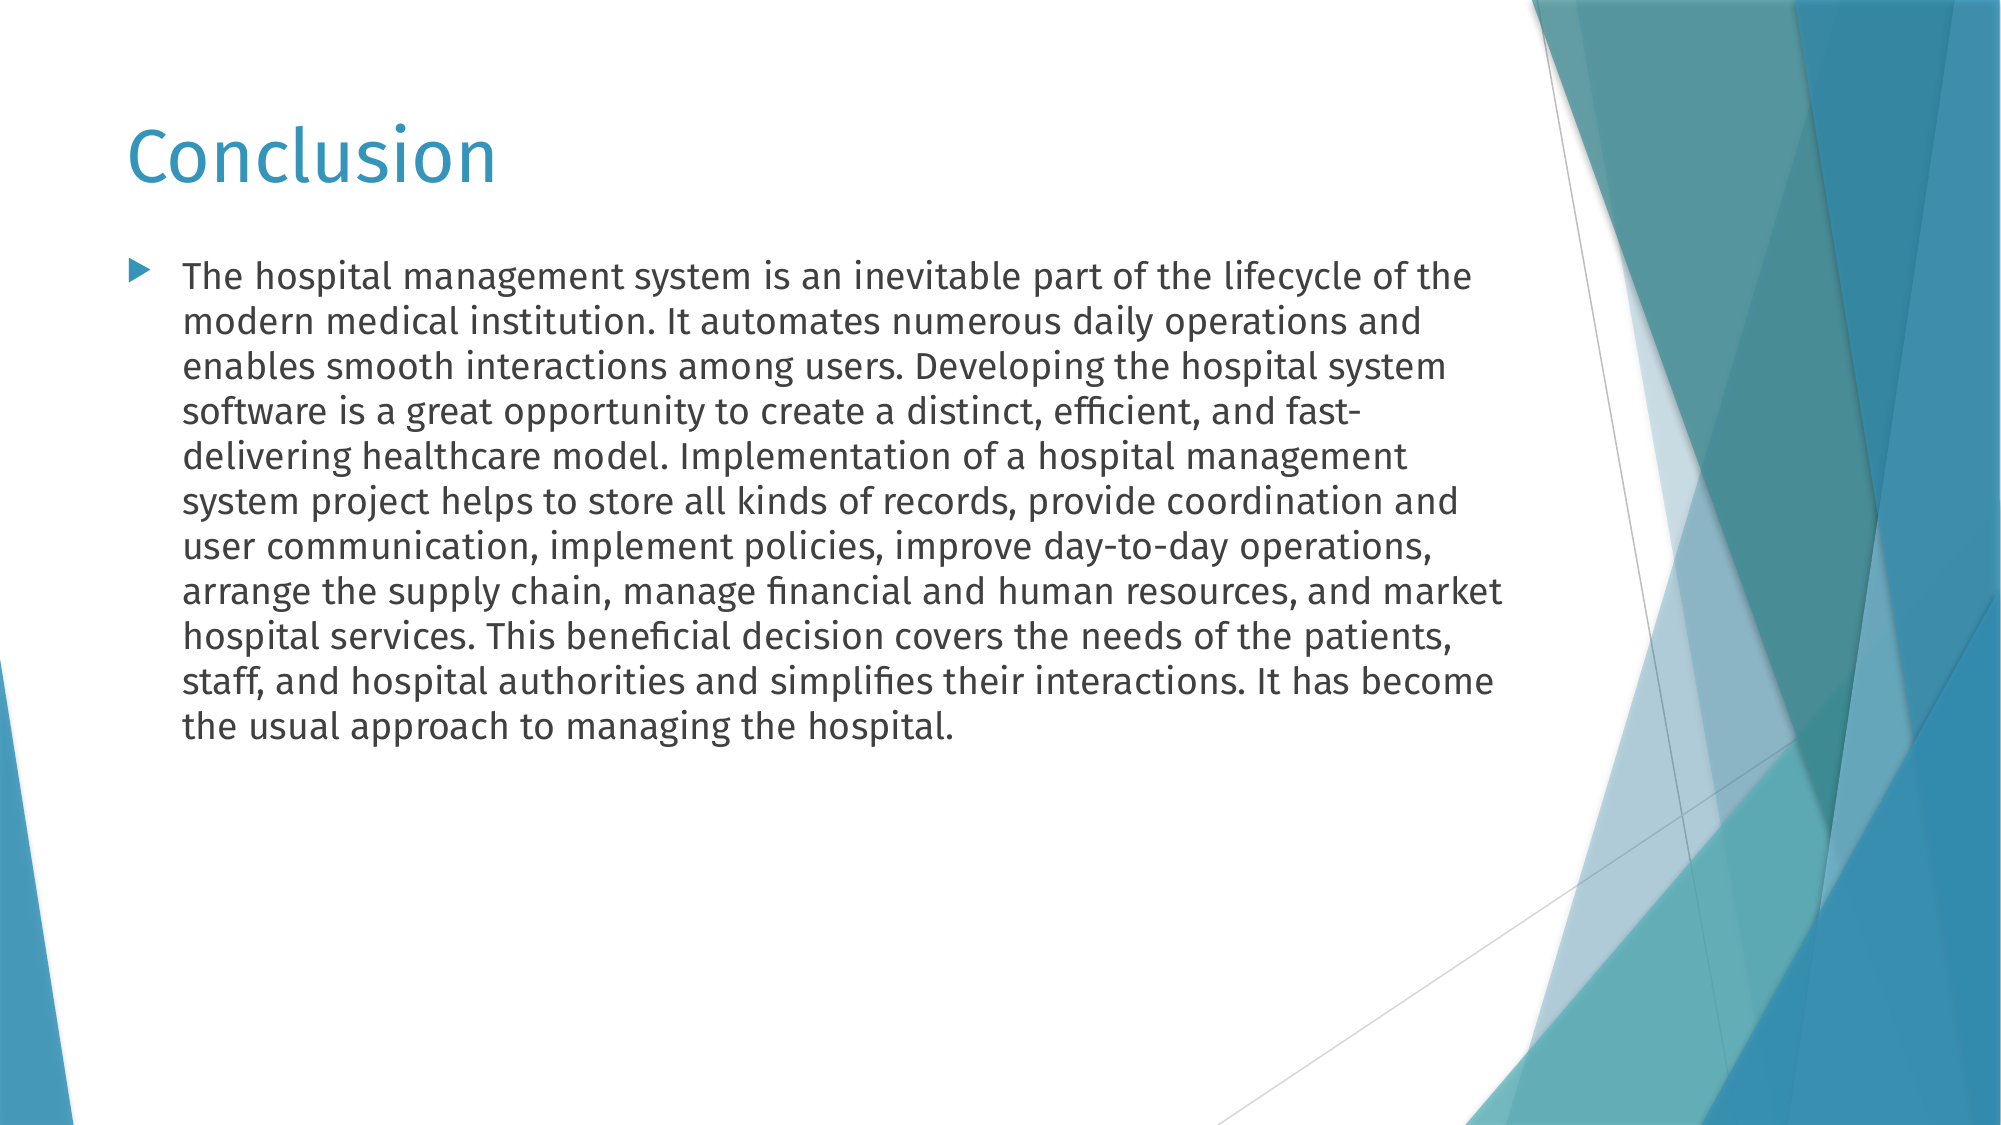

# Conclusion
The hospital management system is an inevitable part of the lifecycle of the modern medical institution. It automates numerous daily operations and enables smooth interactions among users. Developing the hospital system software is a great opportunity to create a distinct, efficient, and fast-delivering healthcare model. Implementation of a hospital management system project helps to store all kinds of records, provide coordination and user communication, implement policies, improve day-to-day operations, arrange the supply chain, manage financial and human resources, and market hospital services. This beneficial decision covers the needs of the patients, staff, and hospital authorities and simplifies their interactions. It has become the usual approach to managing the hospital.